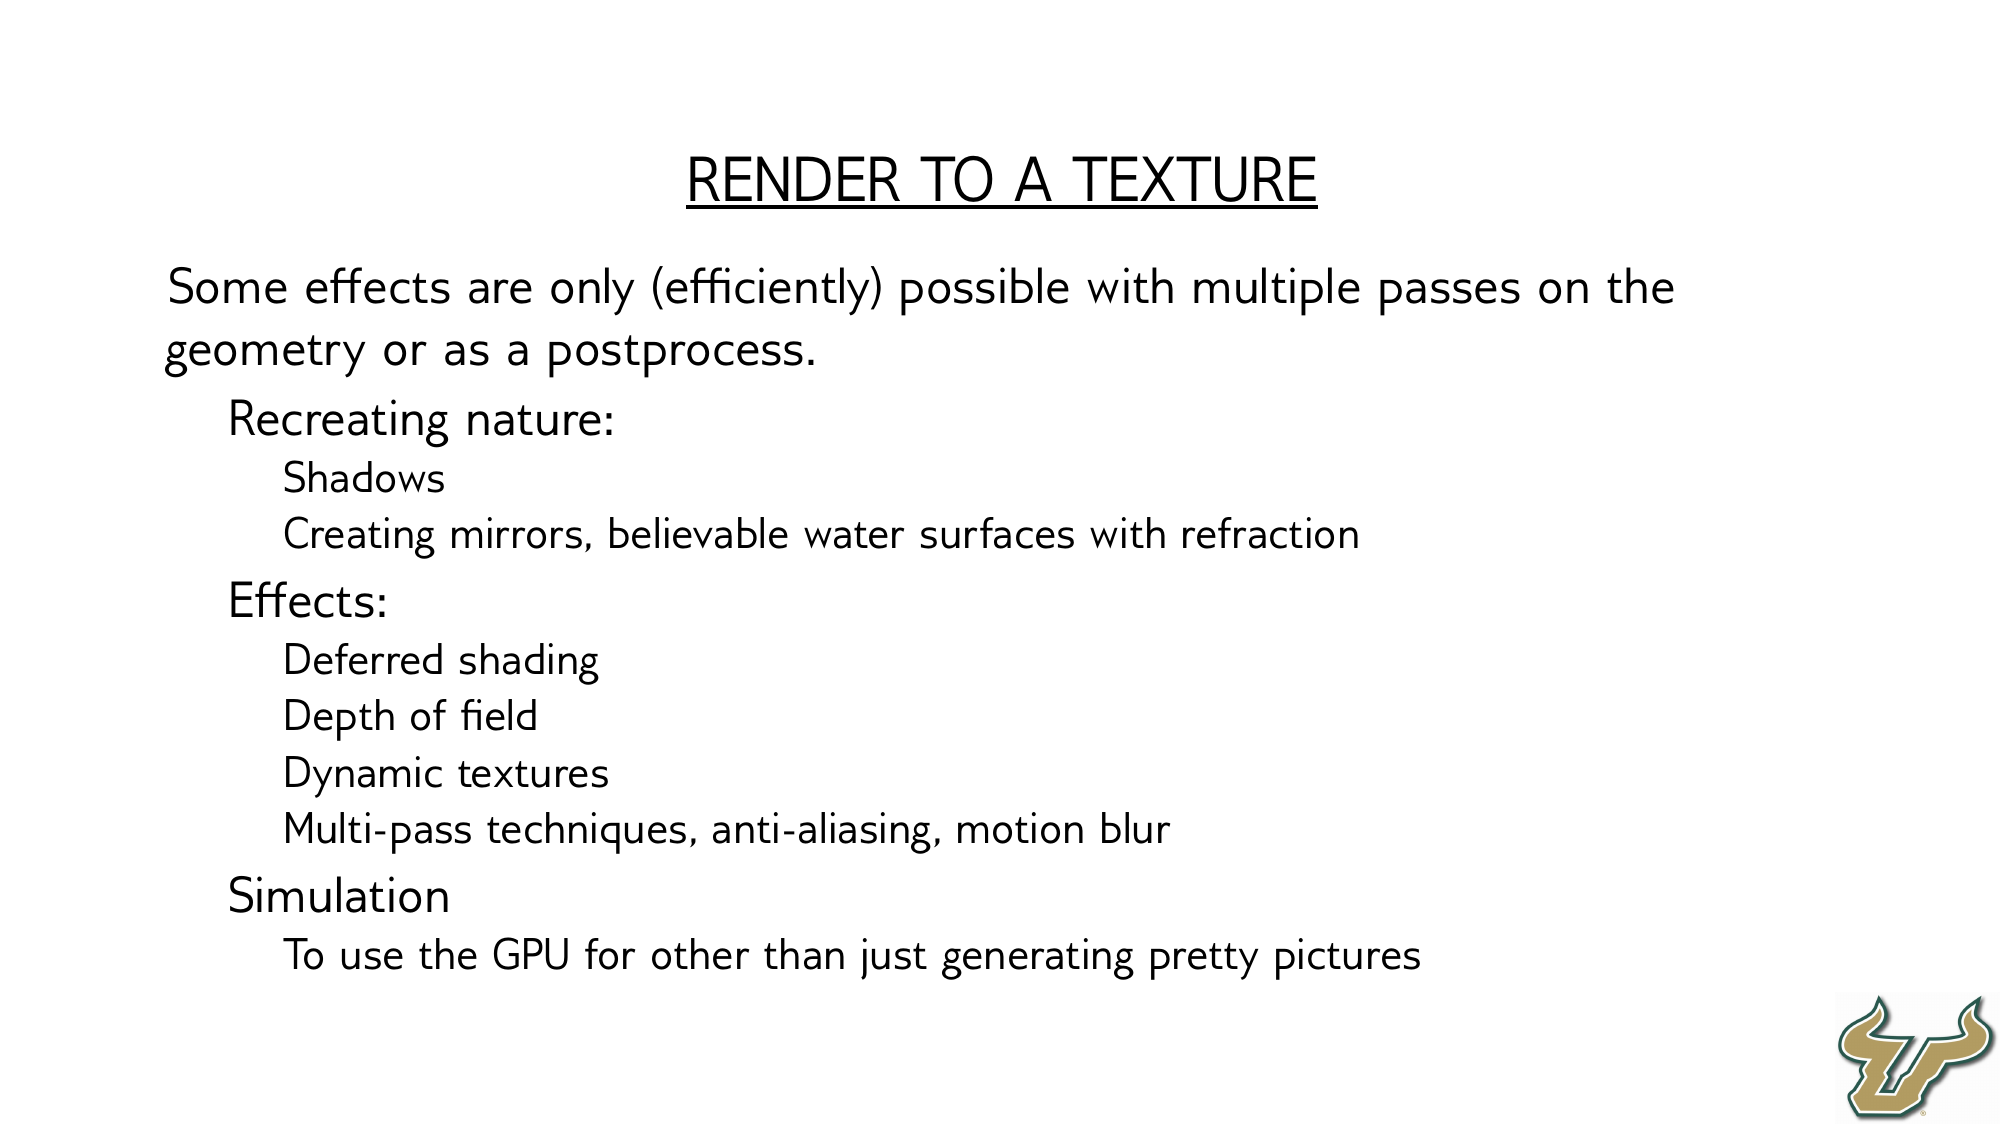

Render to a texture
Some effects are only (efficiently) possible with multiple passes on the geometry or as a postprocess.
Recreating nature:
Shadows
Creating mirrors, believable water surfaces with refraction
Effects:
Deferred shading
Depth of field
Dynamic textures
Multi-pass techniques, anti-aliasing, motion blur
Simulation
To use the GPU for other than just generating pretty pictures